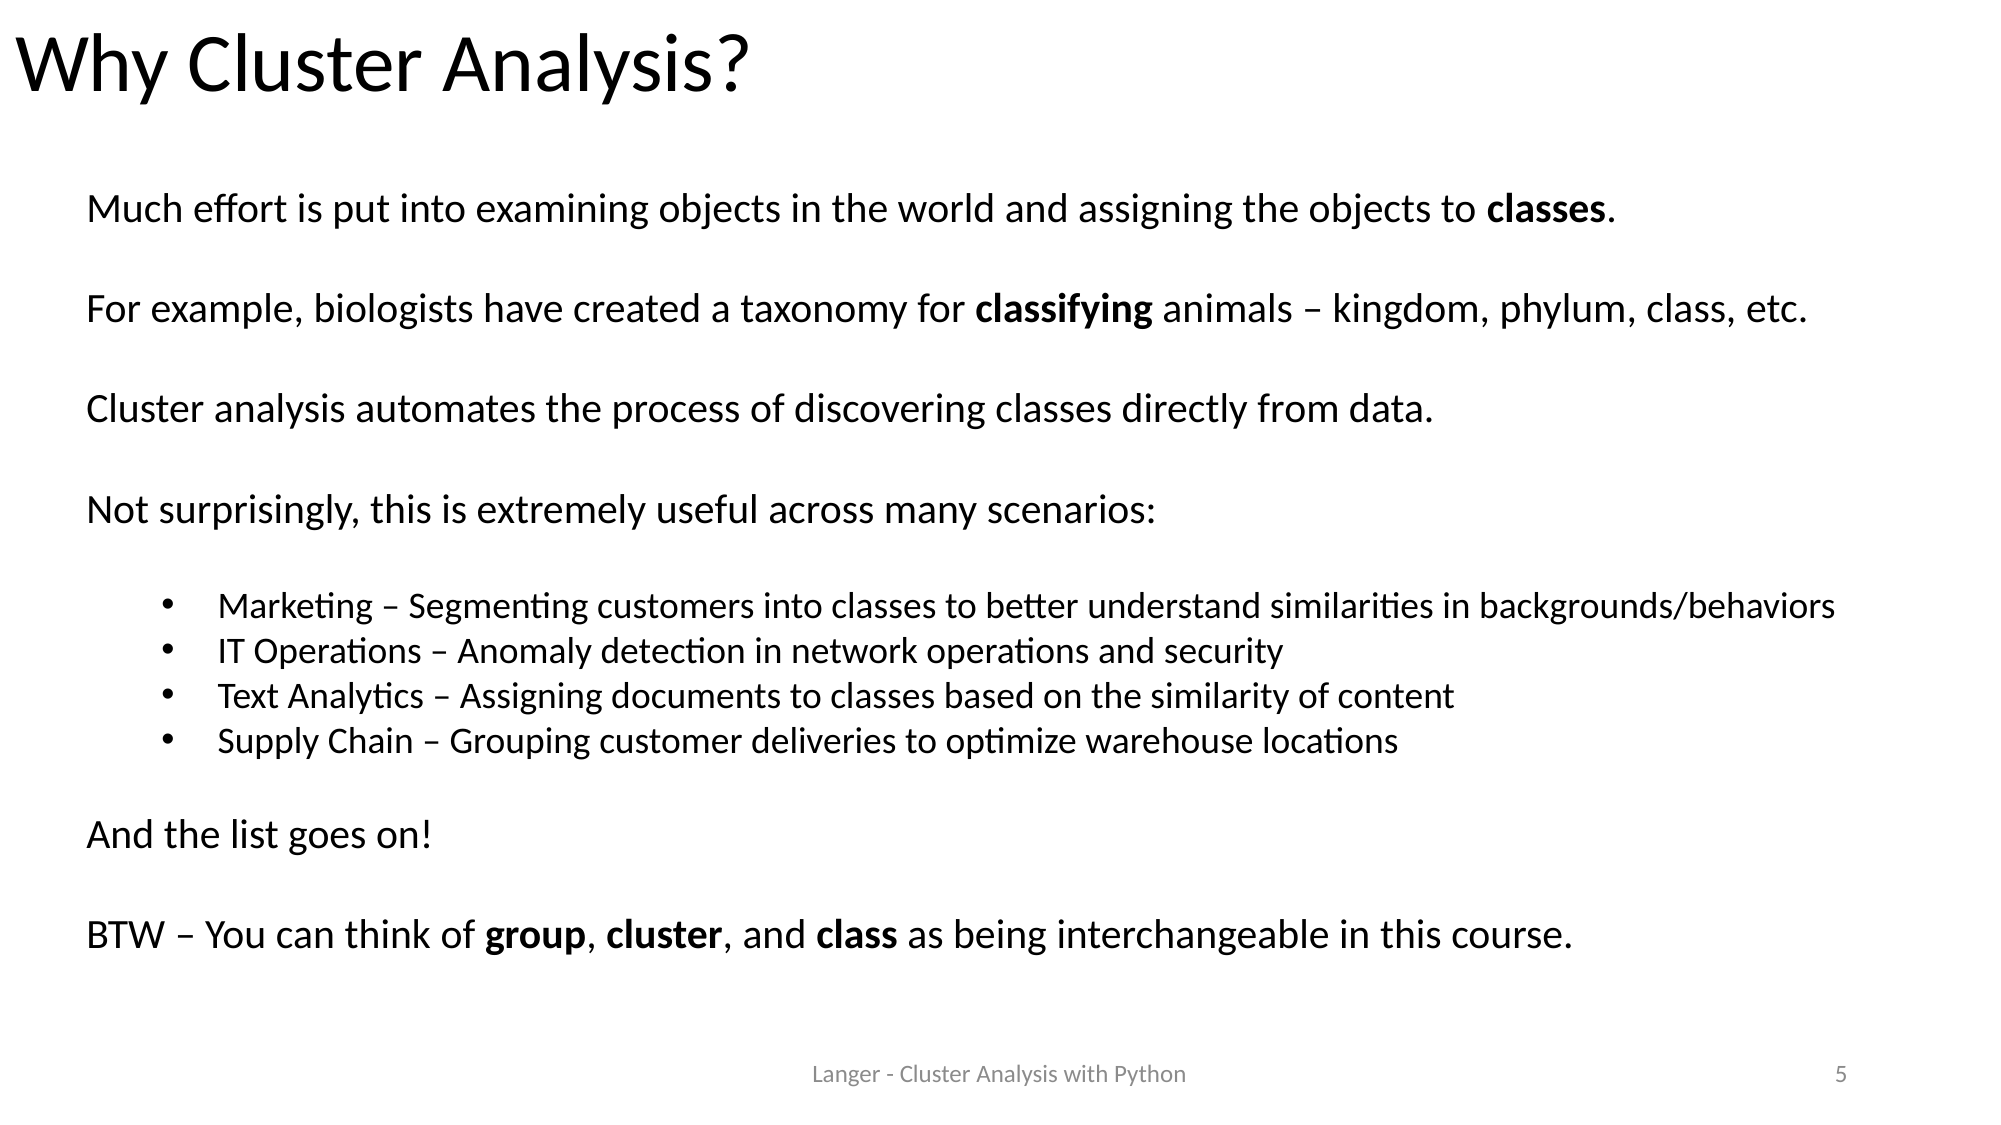

# Why Cluster Analysis?
Much effort is put into examining objects in the world and assigning the objects to classes.

For example, biologists have created a taxonomy for classifying animals – kingdom, phylum, class, etc.

Cluster analysis automates the process of discovering classes directly from data.

Not surprisingly, this is extremely useful across many scenarios:

Marketing – Segmenting customers into classes to better understand similarities in backgrounds/behaviors
IT Operations – Anomaly detection in network operations and security
Text Analytics – Assigning documents to classes based on the similarity of content
Supply Chain – Grouping customer deliveries to optimize warehouse locations

And the list goes on!

BTW – You can think of group, cluster, and class as being interchangeable in this course.
Langer - Cluster Analysis with Python
5